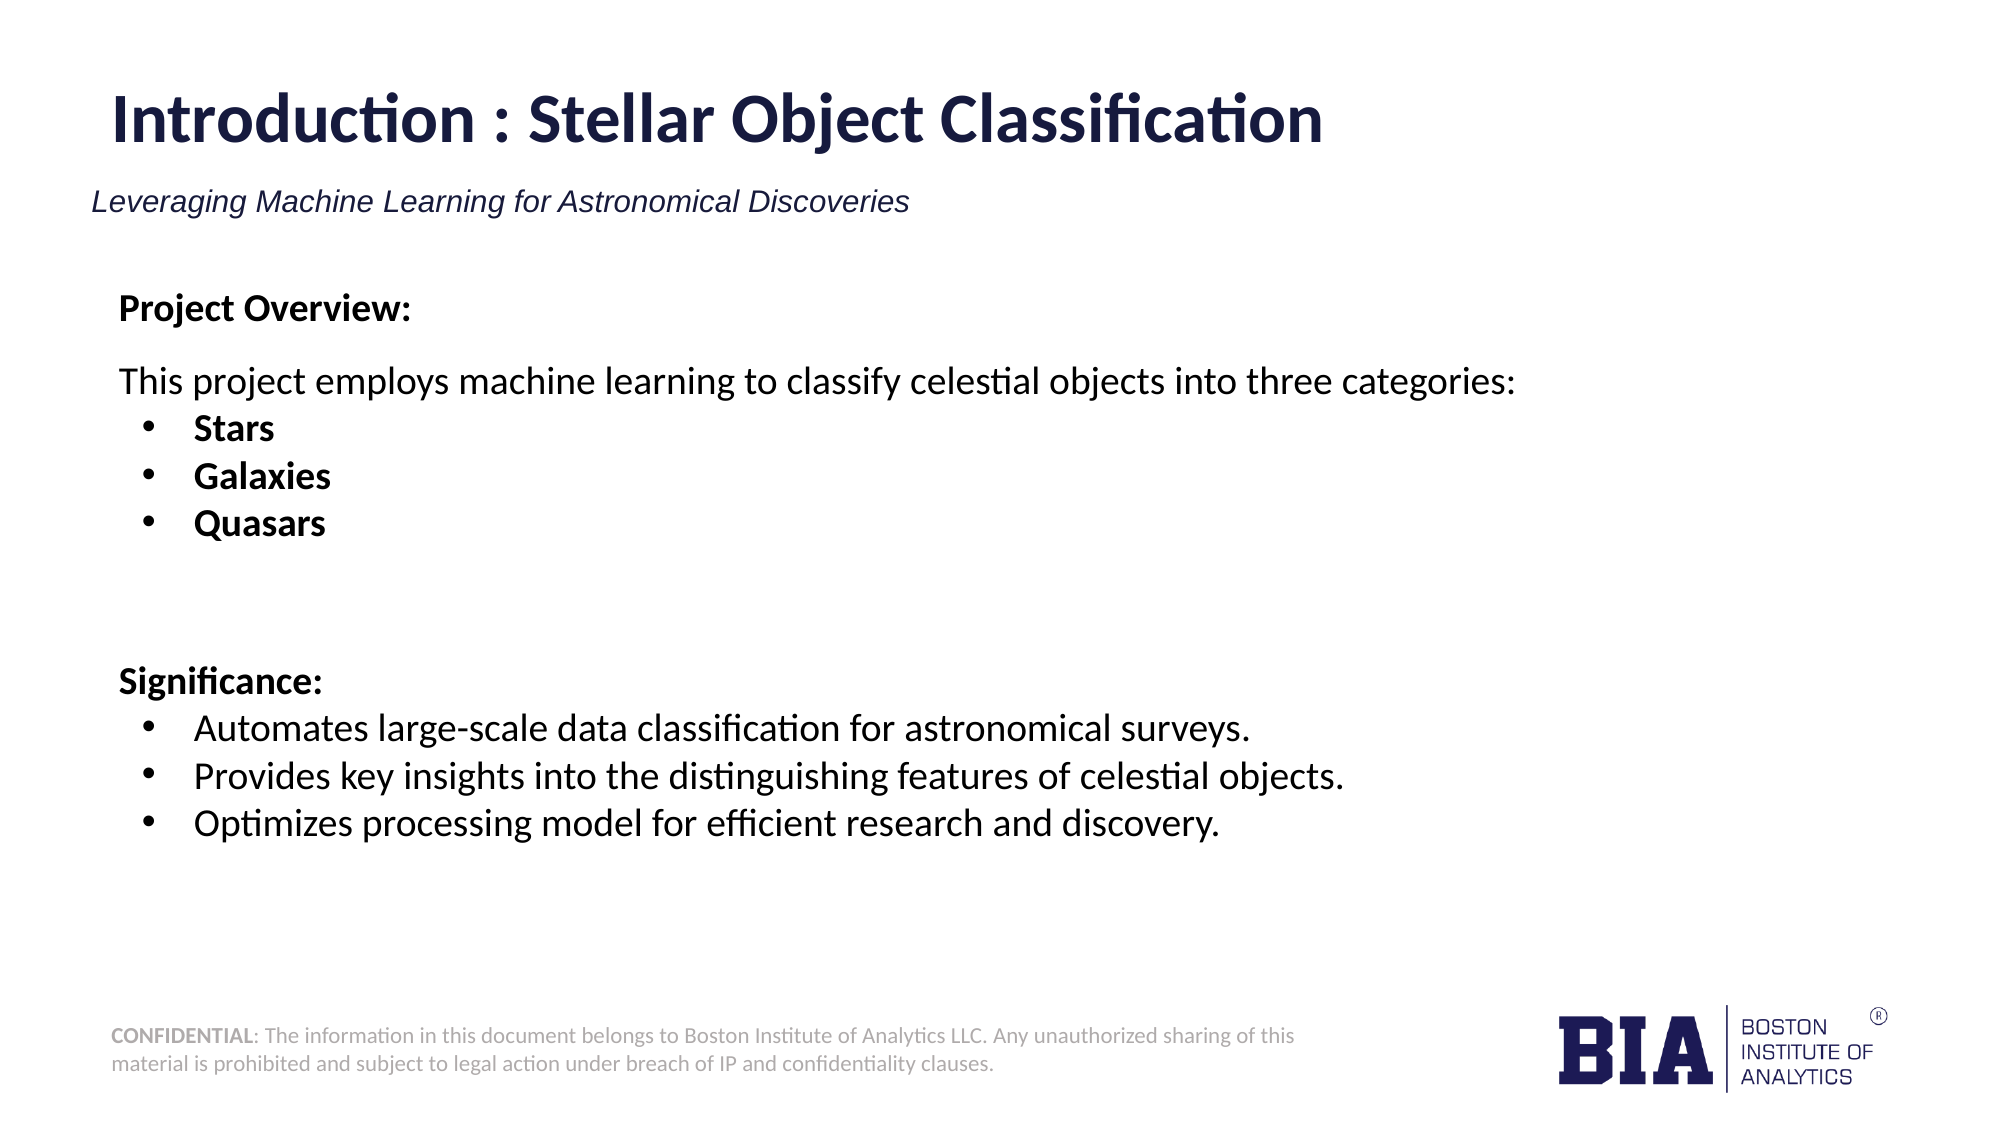

# Introduction : Stellar Object Classification
Leveraging Machine Learning for Astronomical Discoveries
Project Overview:
This project employs machine learning to classify celestial objects into three categories:
Stars
Galaxies
Quasars

Significance:
Automates large-scale data classification for astronomical surveys.
Provides key insights into the distinguishing features of celestial objects.
Optimizes processing model for efficient research and discovery.